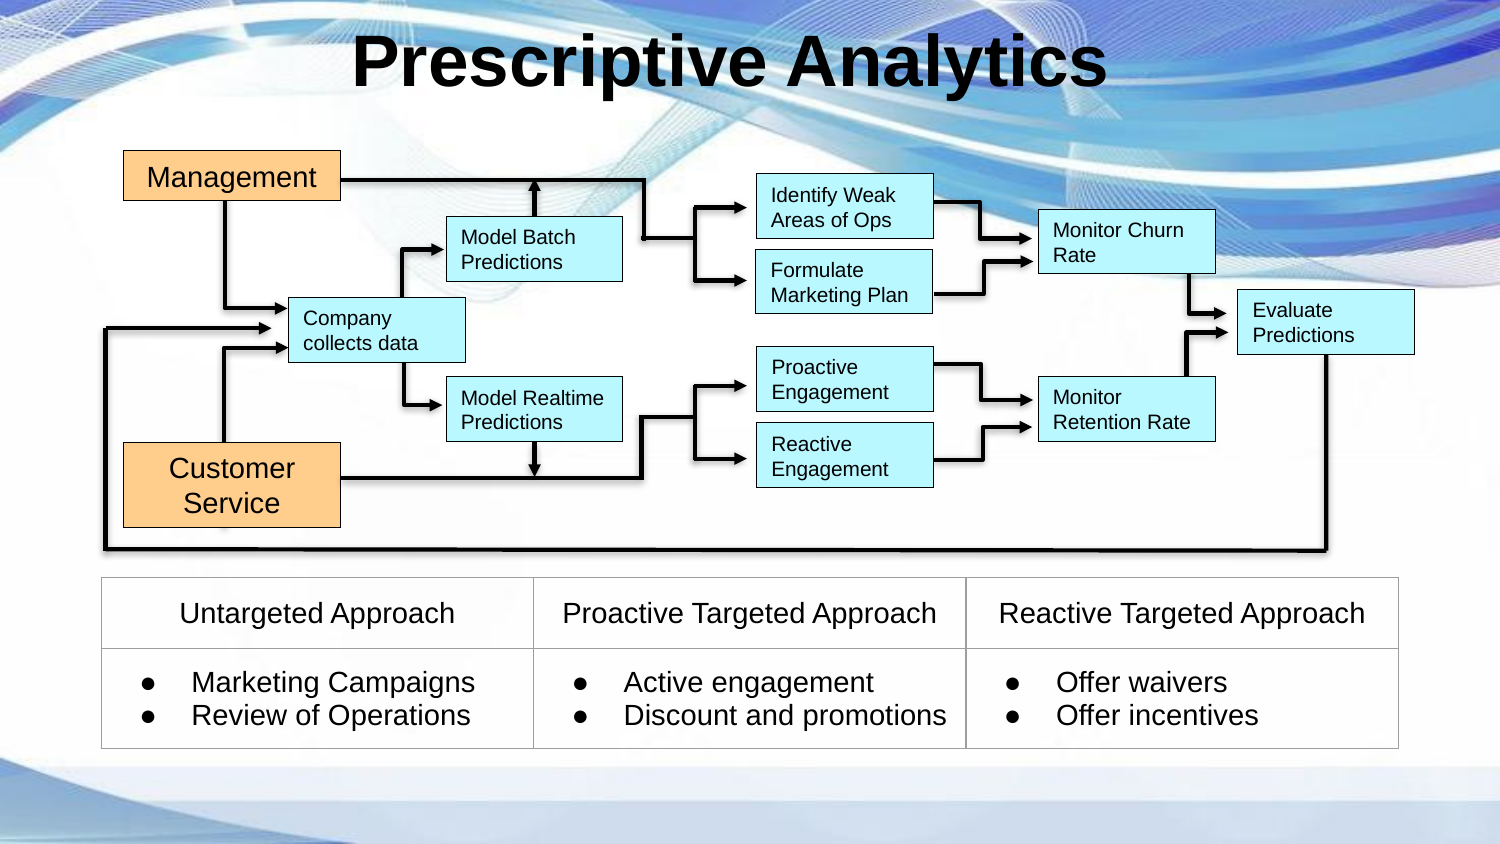

Prescriptive Analytics
Management
Identify Weak Areas of Ops
Monitor Churn Rate
Model Batch Predictions
Formulate Marketing Plan
Evaluate Predictions
Company collects data
Proactive Engagement
Monitor Retention Rate
Model Realtime Predictions
Reactive Engagement
Customer Service
| Untargeted Approach | Proactive Targeted Approach | Reactive Targeted Approach |
| --- | --- | --- |
| Marketing Campaigns Review of Operations | Active engagement Discount and promotions | Offer waivers Offer incentives |